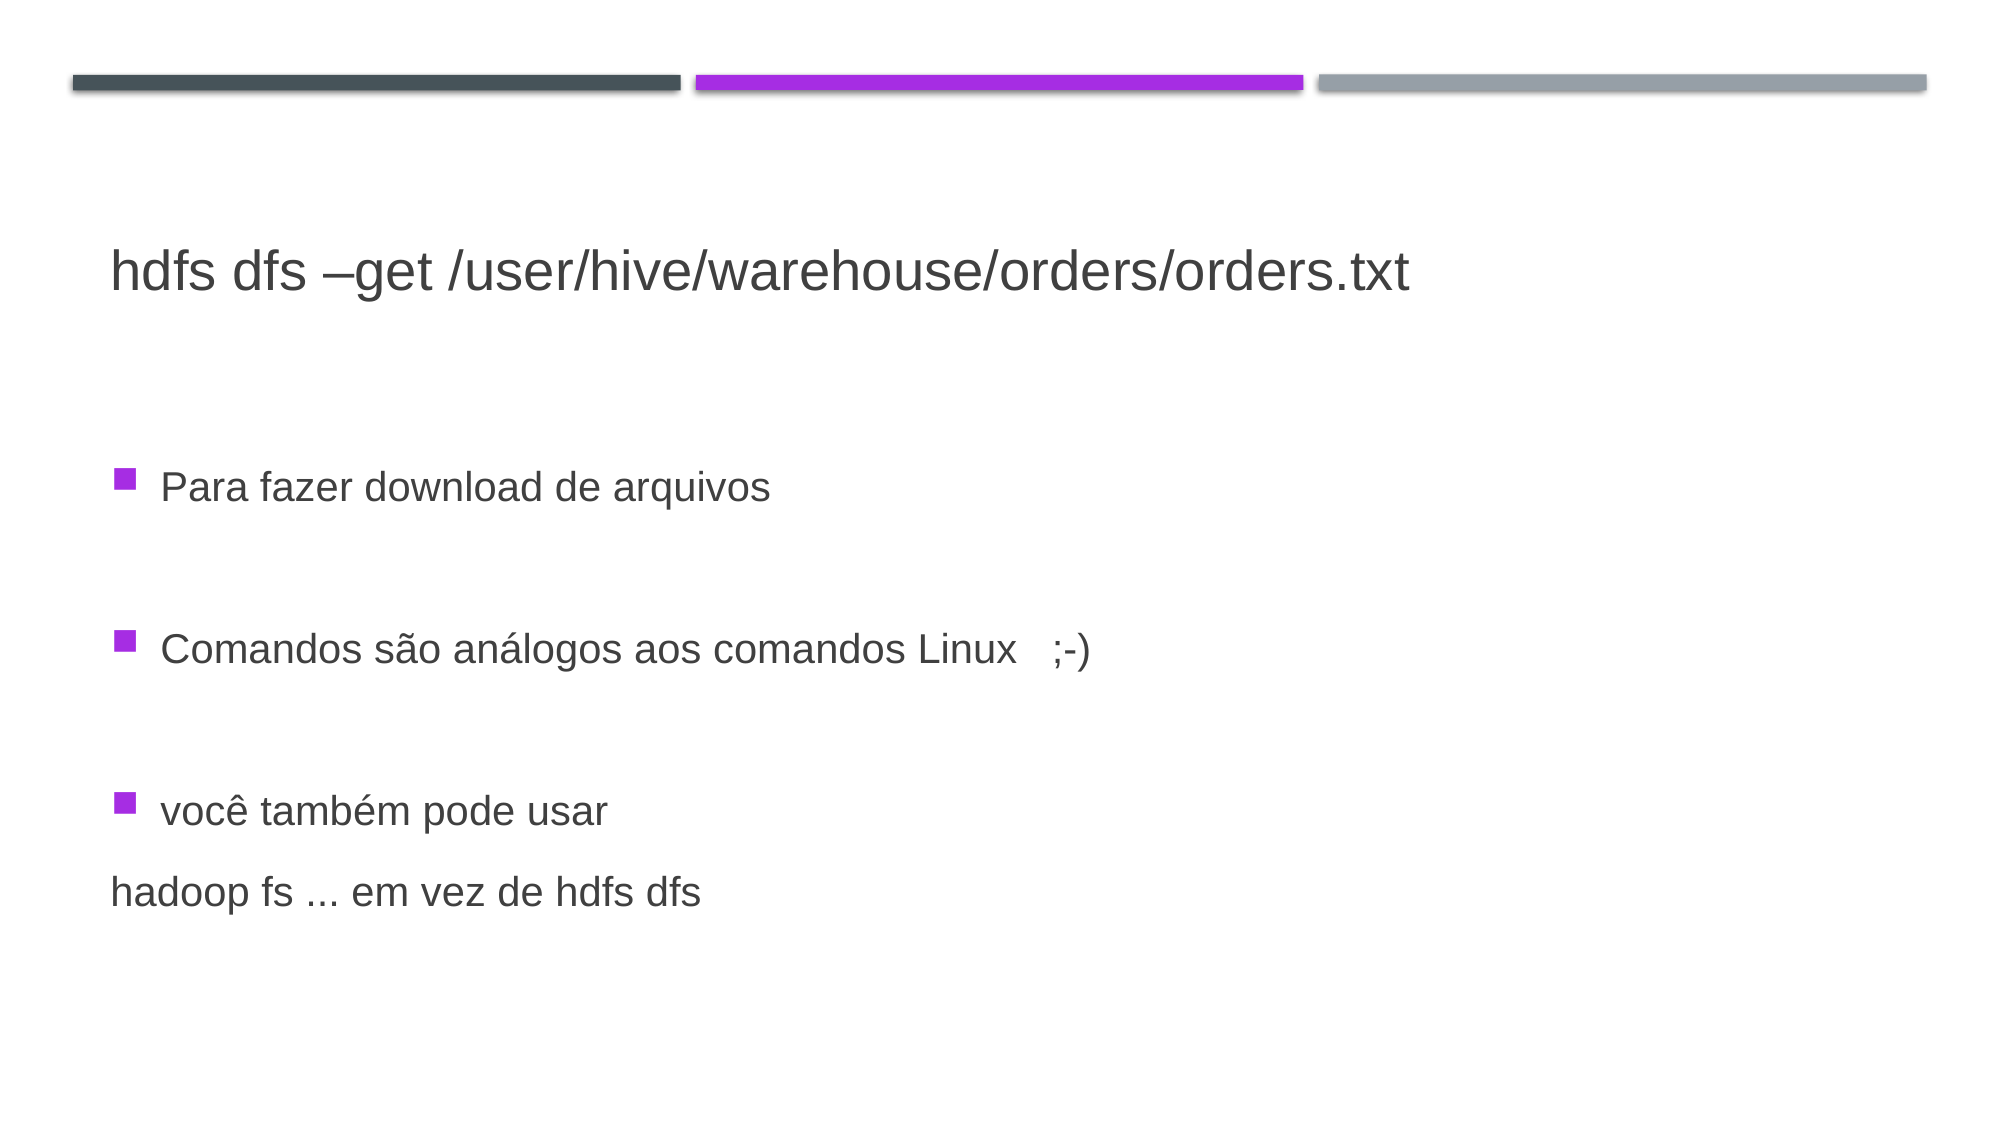

# hdfs dfs –get /user/hive/warehouse/orders/orders.txt
Para fazer download de arquivos

Comandos são análogos aos comandos Linux   ;-)

você também pode usar
hadoop fs ... em vez de hdfs dfs